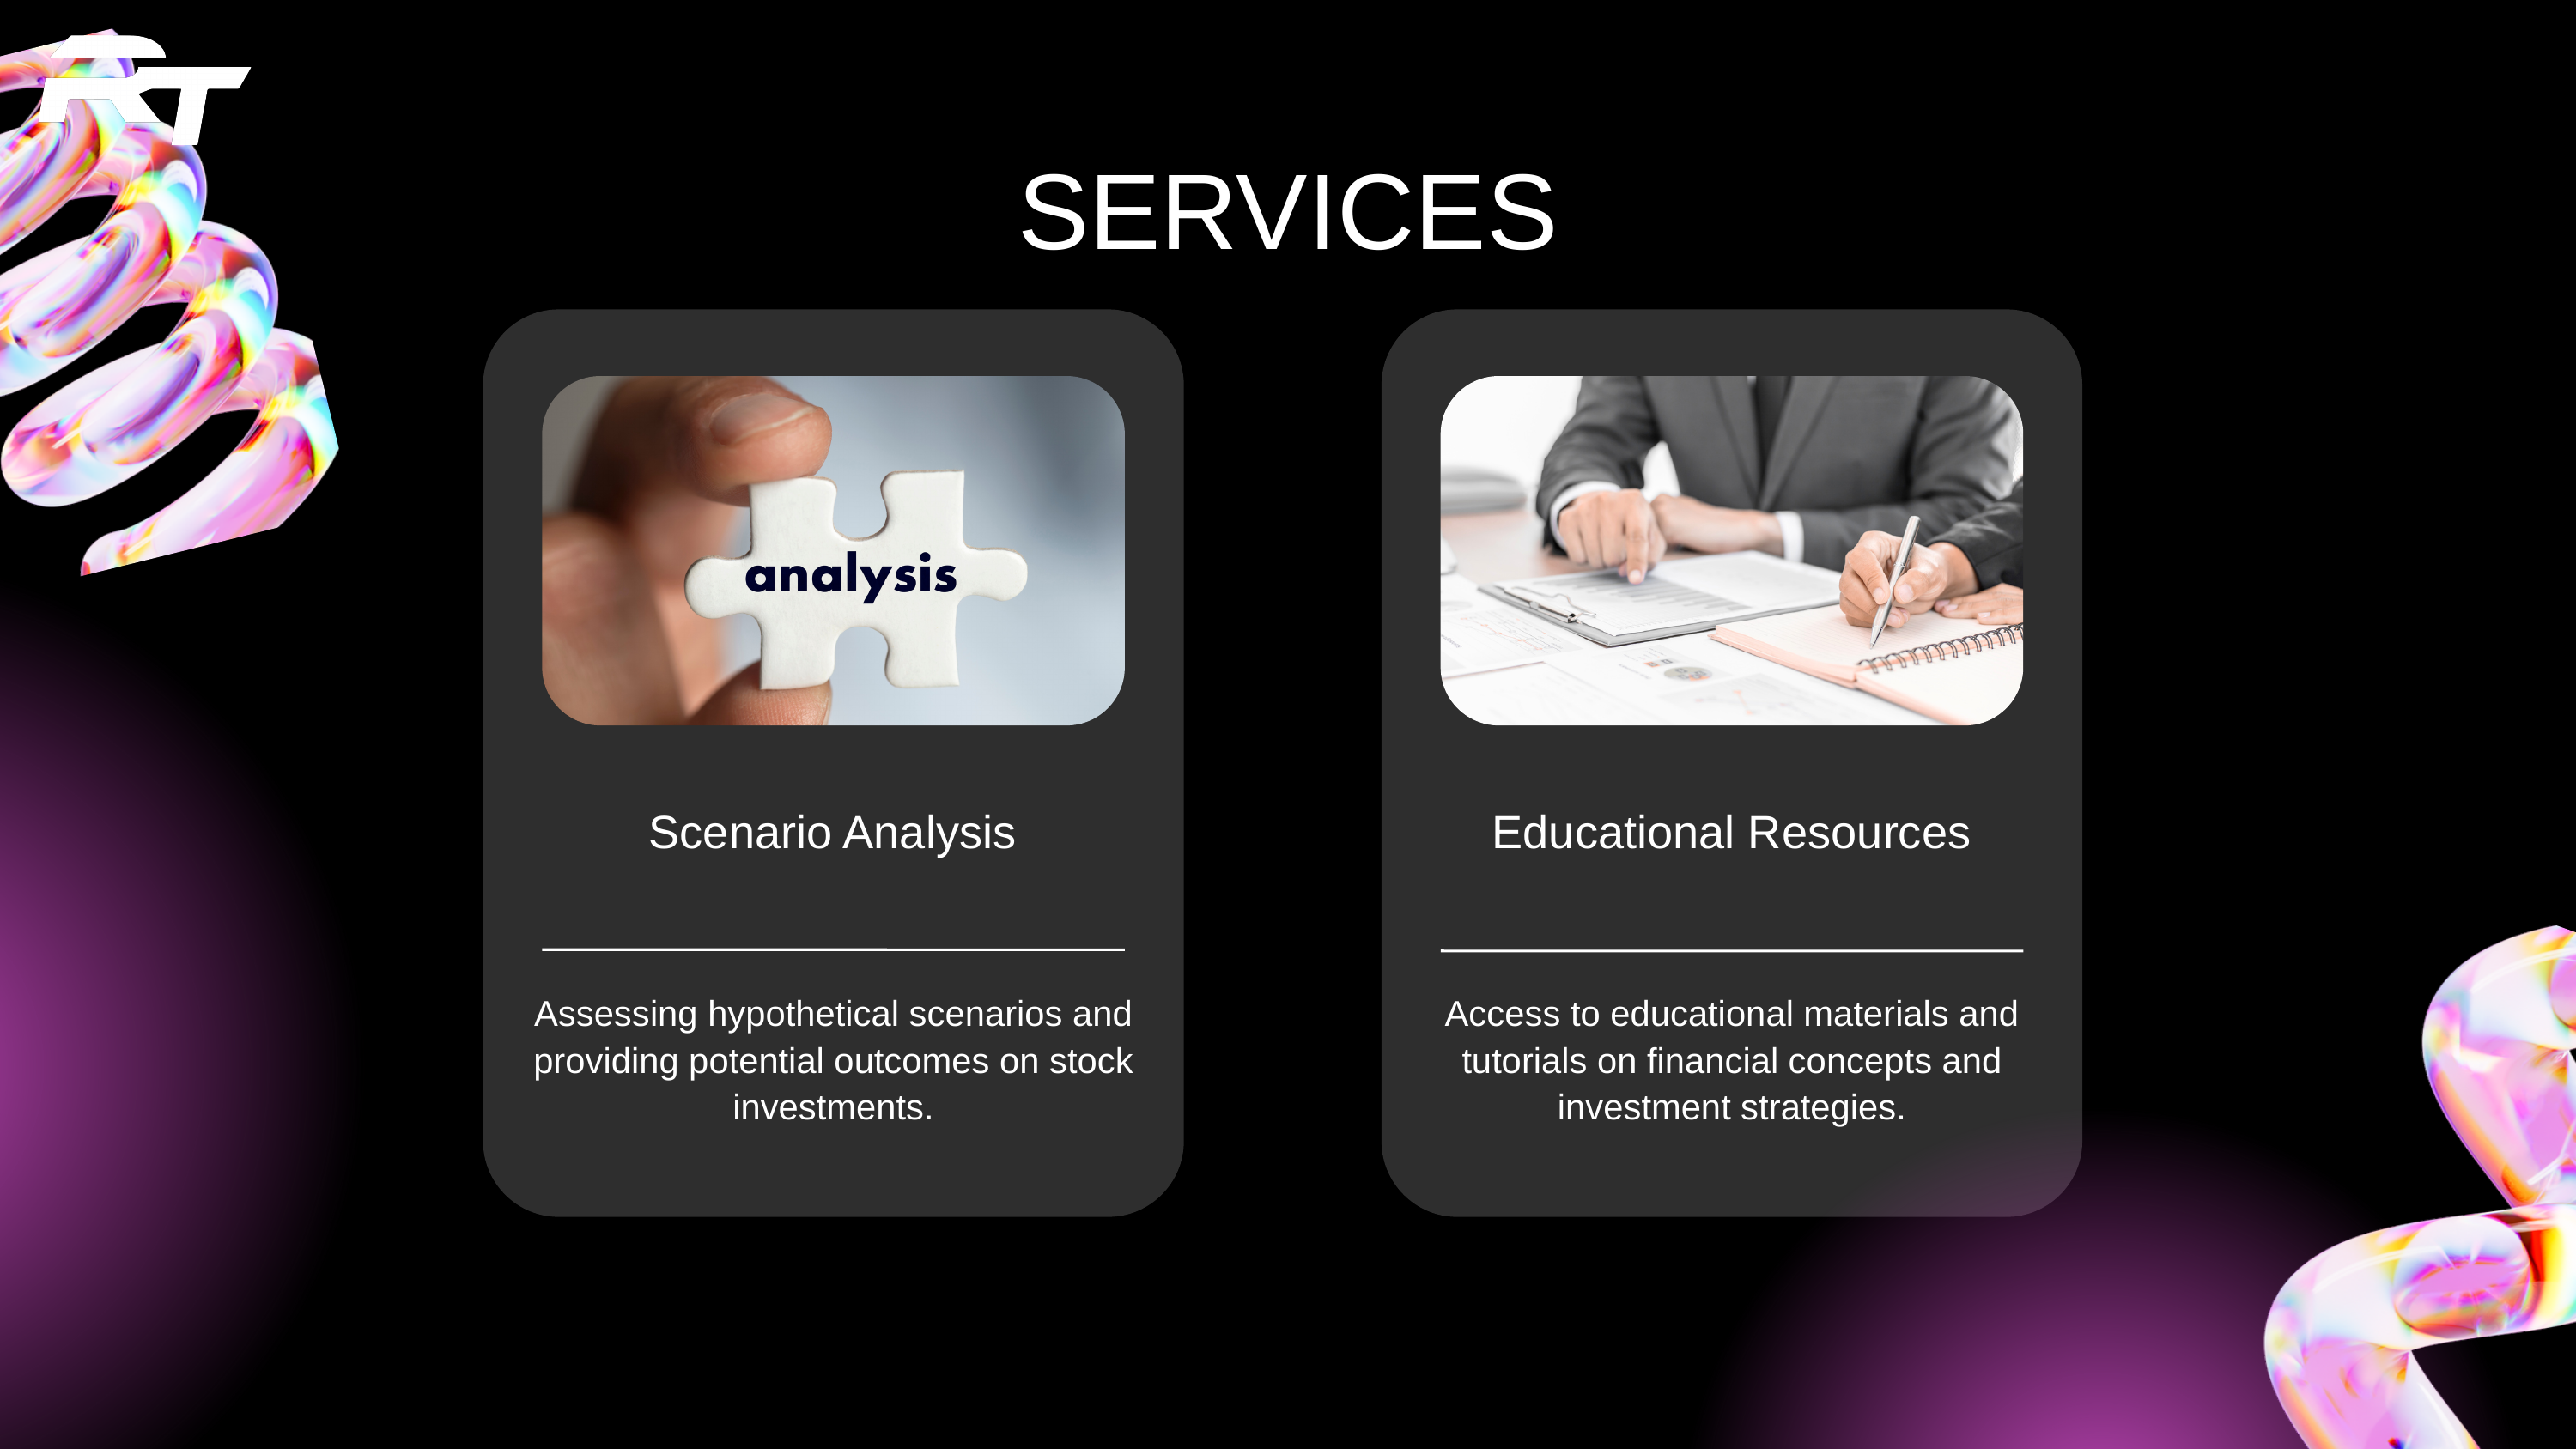

SERVICES

Scenario Analysis
Educational Resources

Assessing hypothetical scenarios and providing potential outcomes on stock investments.
Access to educational materials and tutorials on financial concepts and investment strategies.